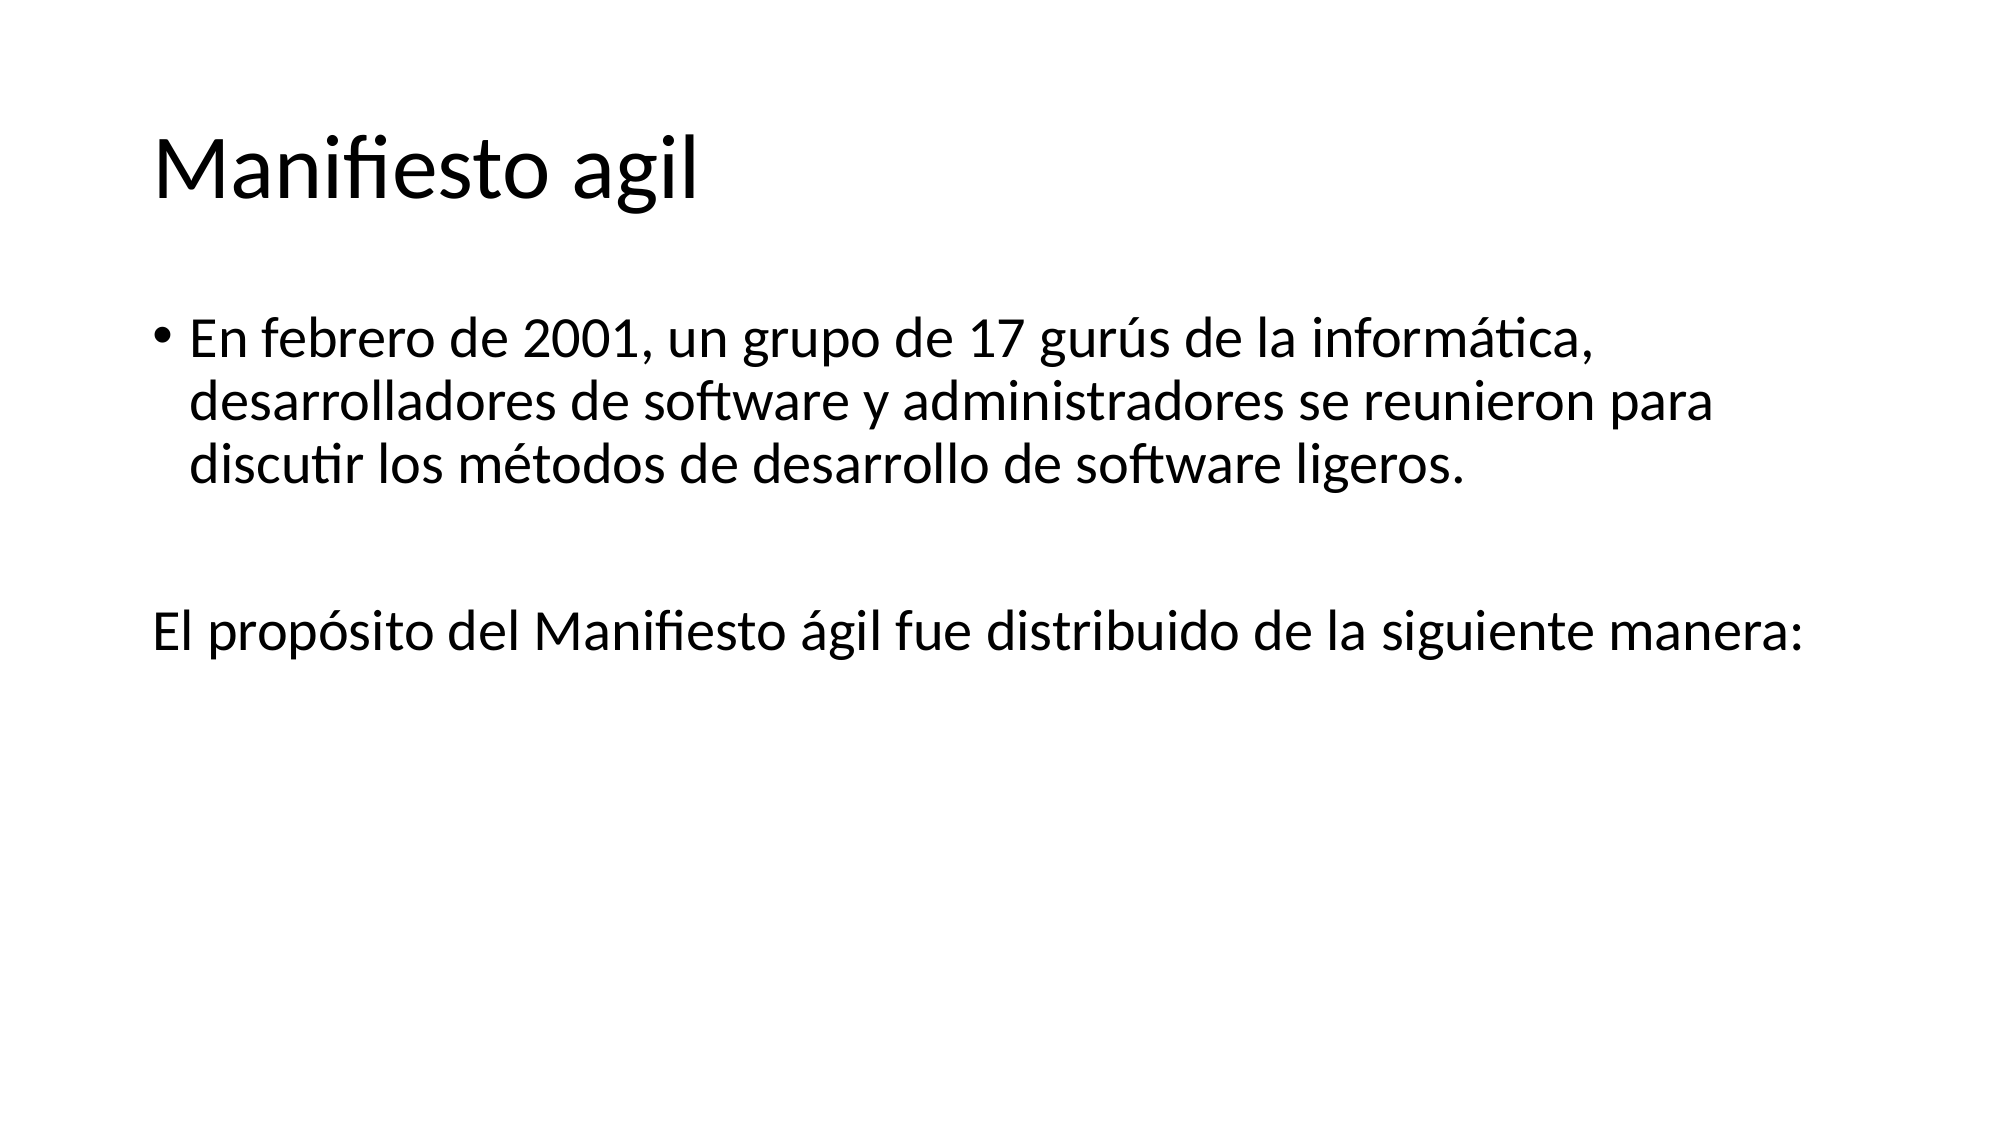

# Manifiesto agil
En febrero de 2001, un grupo de 17 gurús de la informática, desarrolladores de software y administradores se reunieron para discutir los métodos de desarrollo de software ligeros.

El propósito del Manifiesto ágil fue distribuido de la siguiente manera: